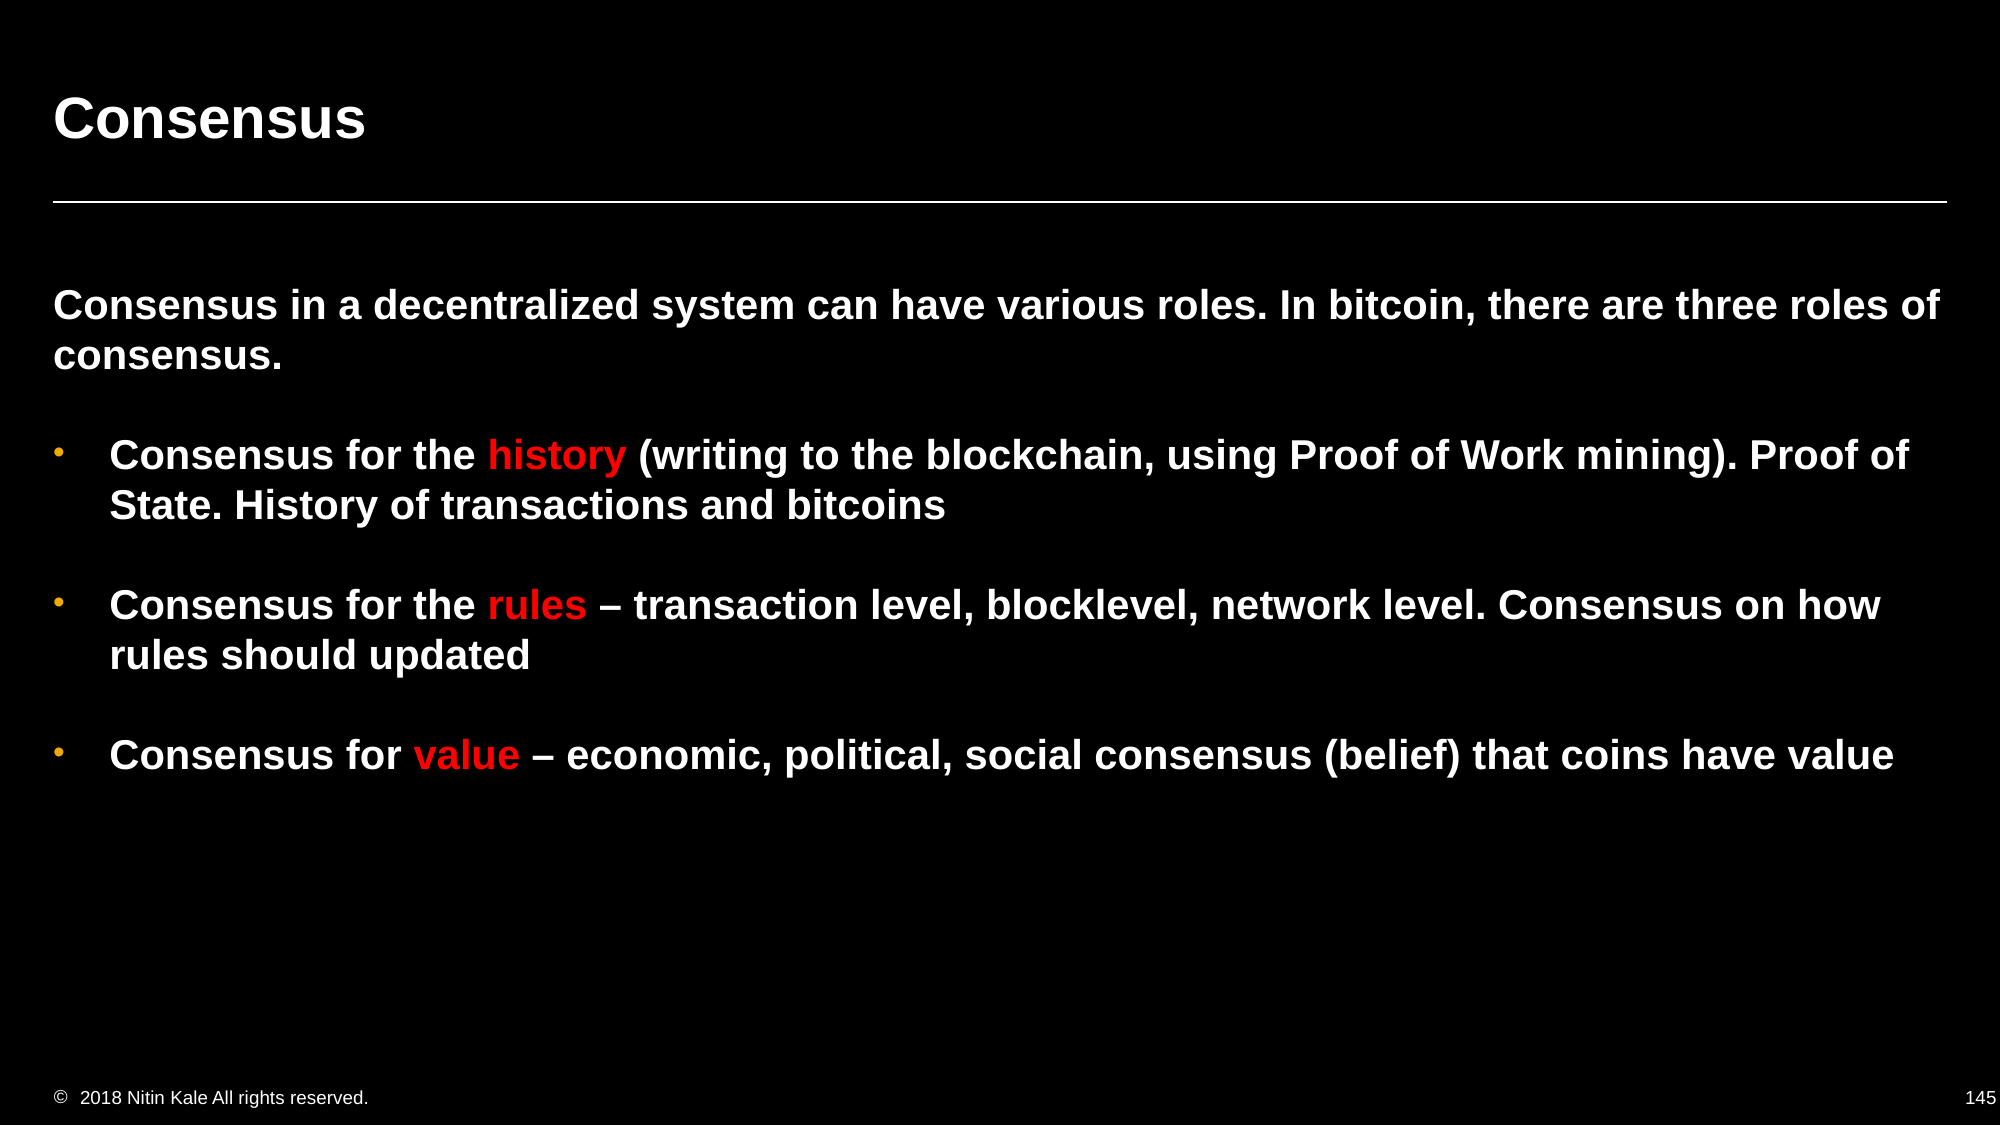

# Consensus
Consensus in a decentralized system can have various roles. In bitcoin, there are three roles of consensus.
Consensus for the history (writing to the blockchain, using Proof of Work mining). Proof of State. History of transactions and bitcoins
Consensus for the rules – transaction level, blocklevel, network level. Consensus on how rules should updated
Consensus for value – economic, political, social consensus (belief) that coins have value